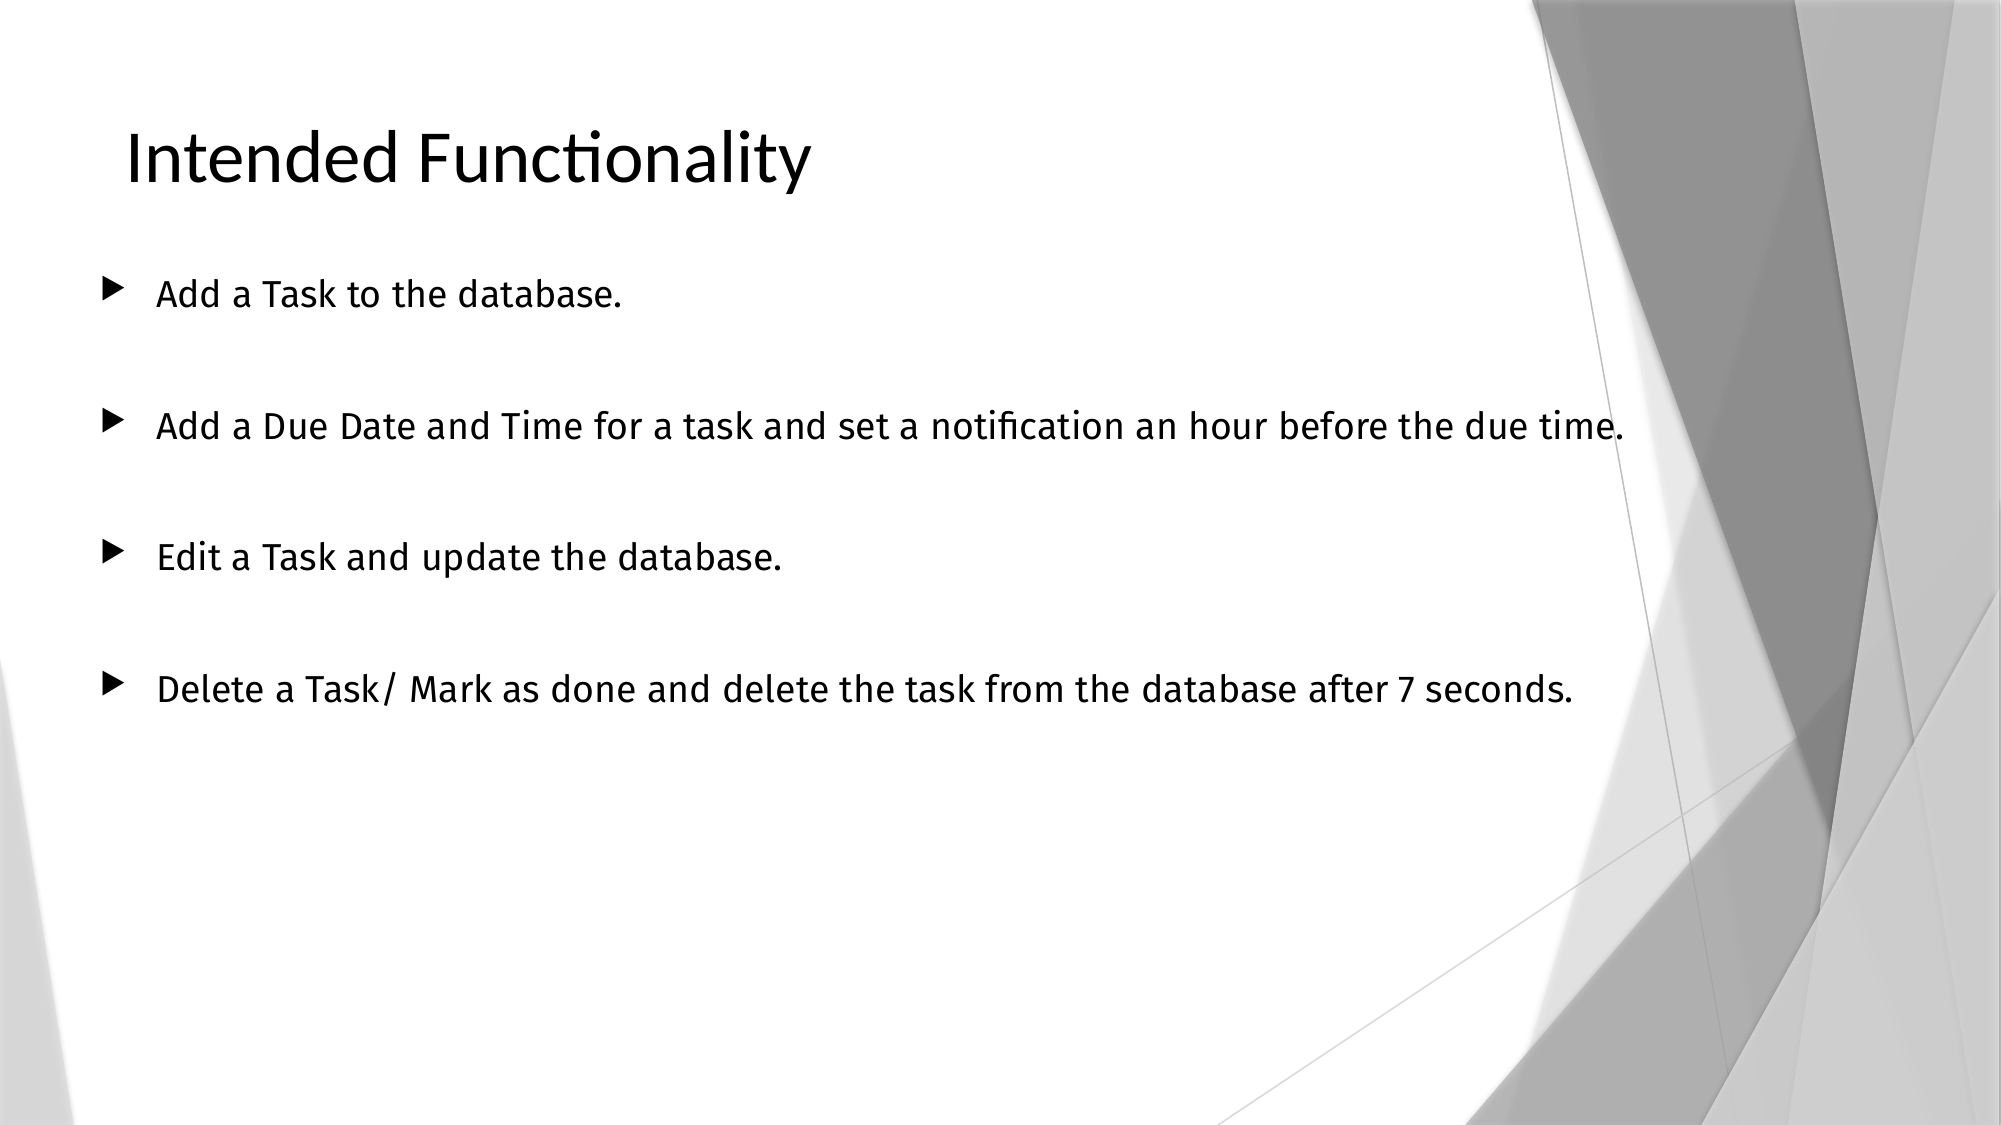

Intended Functionality
Add a Task to the database.

Add a Due Date and Time for a task and set a notification an hour before the due time.

Edit a Task and update the database.

Delete a Task/ Mark as done and delete the task from the database after 7 seconds.